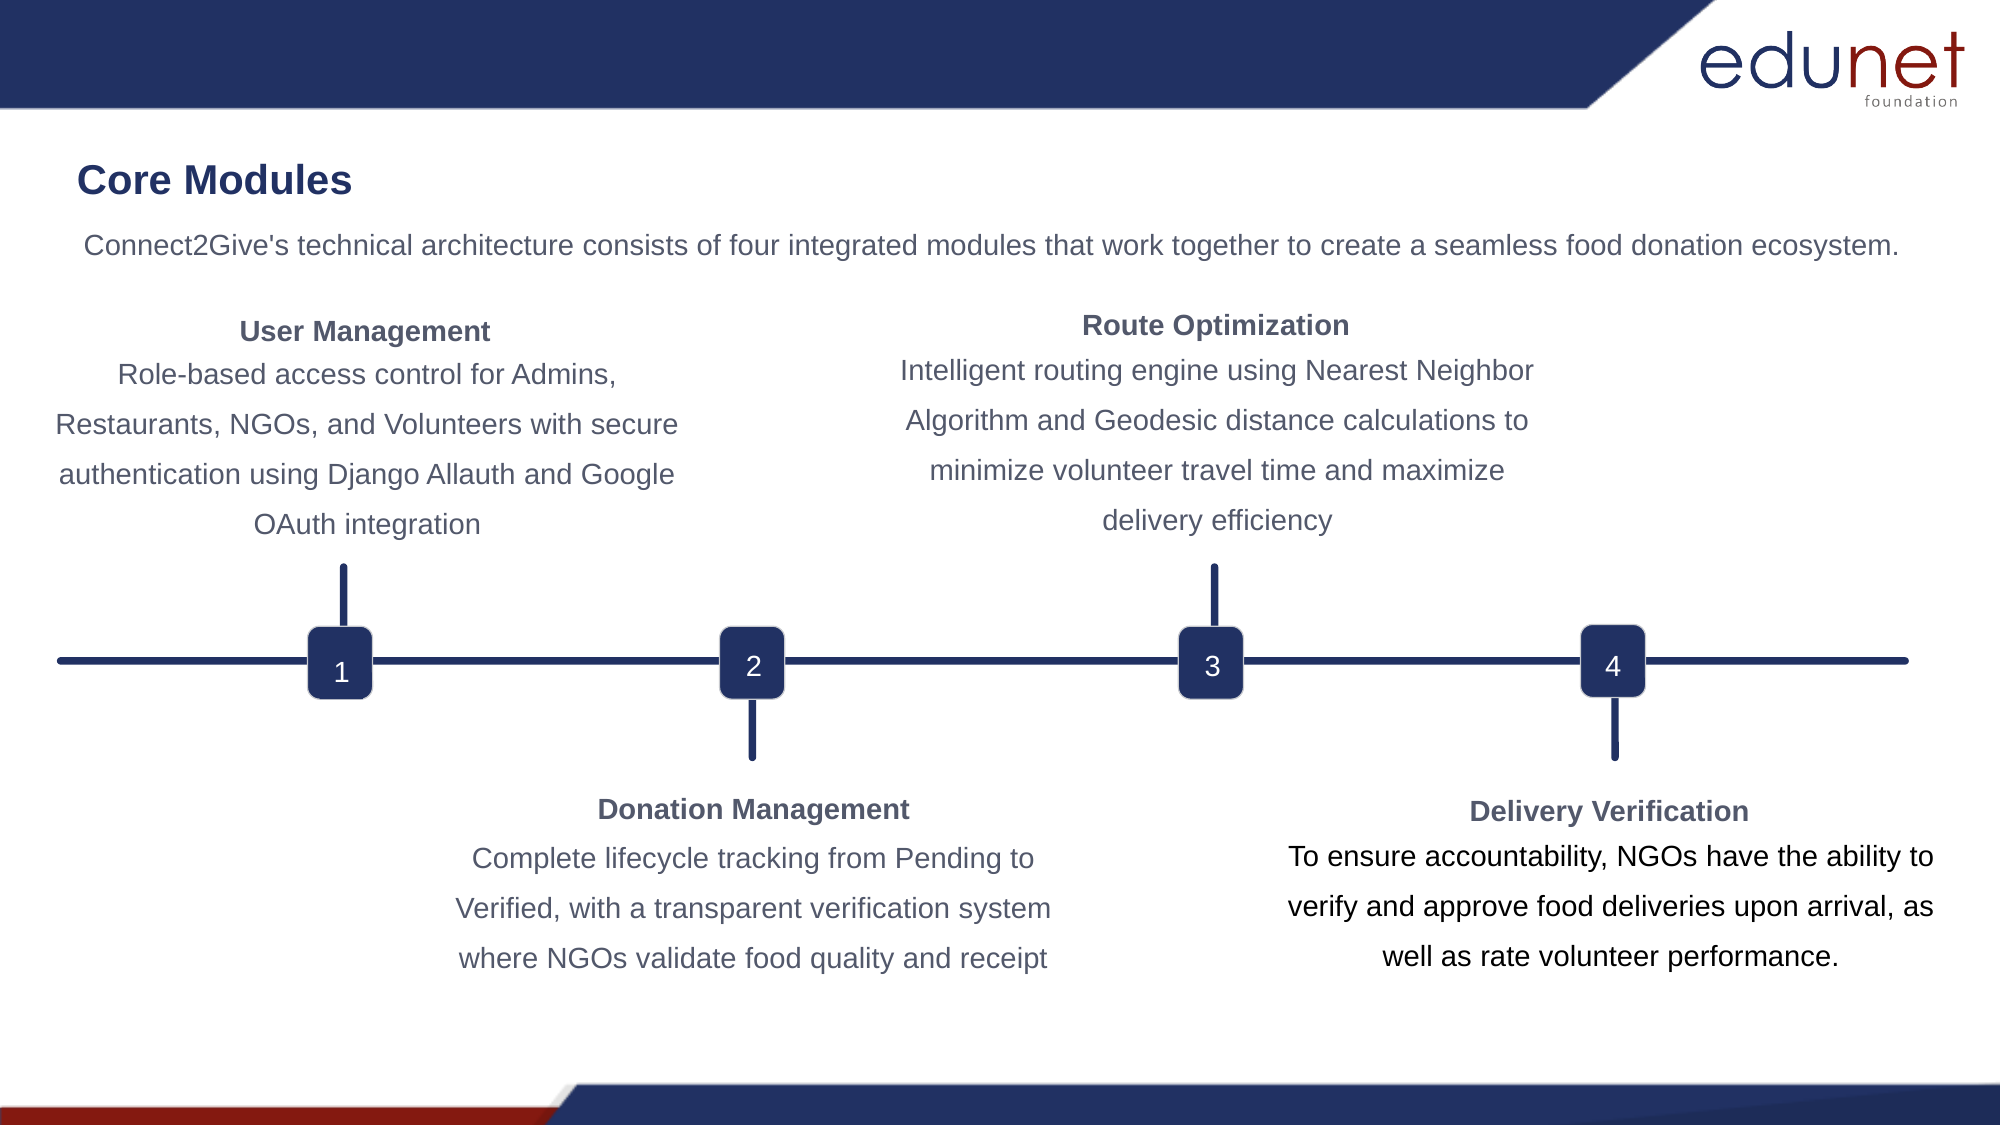

Core Modules
Connect2Give's technical architecture consists of four integrated modules that work together to create a seamless food donation ecosystem.
Route Optimization
User Management
Intelligent routing engine using Nearest Neighbor Algorithm and Geodesic distance calculations to minimize volunteer travel time and maximize delivery efficiency
Role-based access control for Admins, Restaurants, NGOs, and Volunteers with secure authentication using Django Allauth and Google OAuth integration

2
3
4
1

Donation Management
Delivery Verification
To ensure accountability, NGOs have the ability to verify and approve food deliveries upon arrival, as well as rate volunteer performance.
Complete lifecycle tracking from Pending to Verified, with a transparent verification system where NGOs validate food quality and receipt